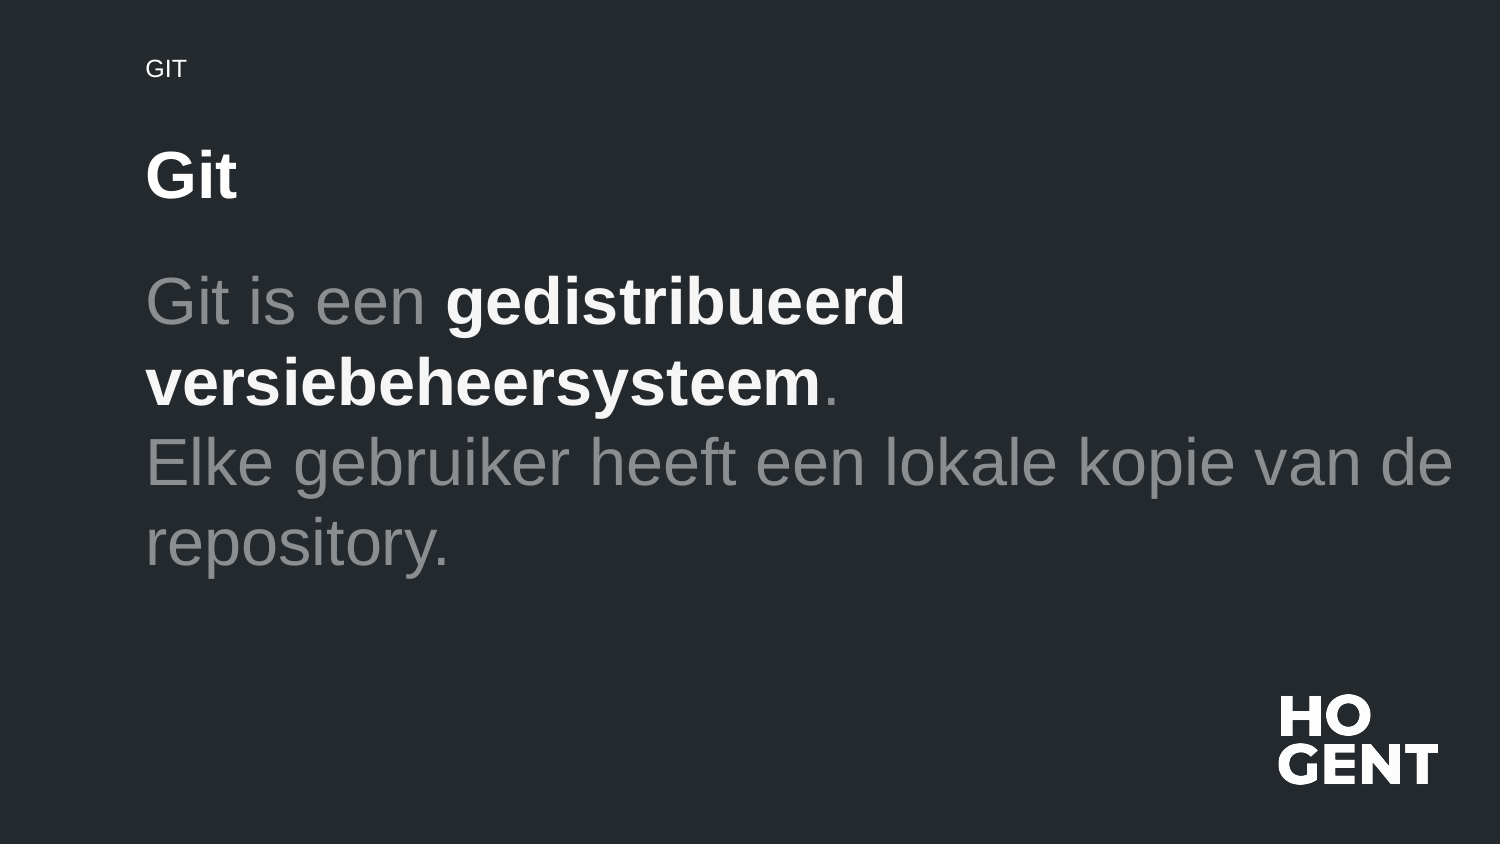

GIT
# Git
Git is een gedistribueerd versiebeheersysteem.
Elke gebruiker heeft een lokale kopie van de repository.